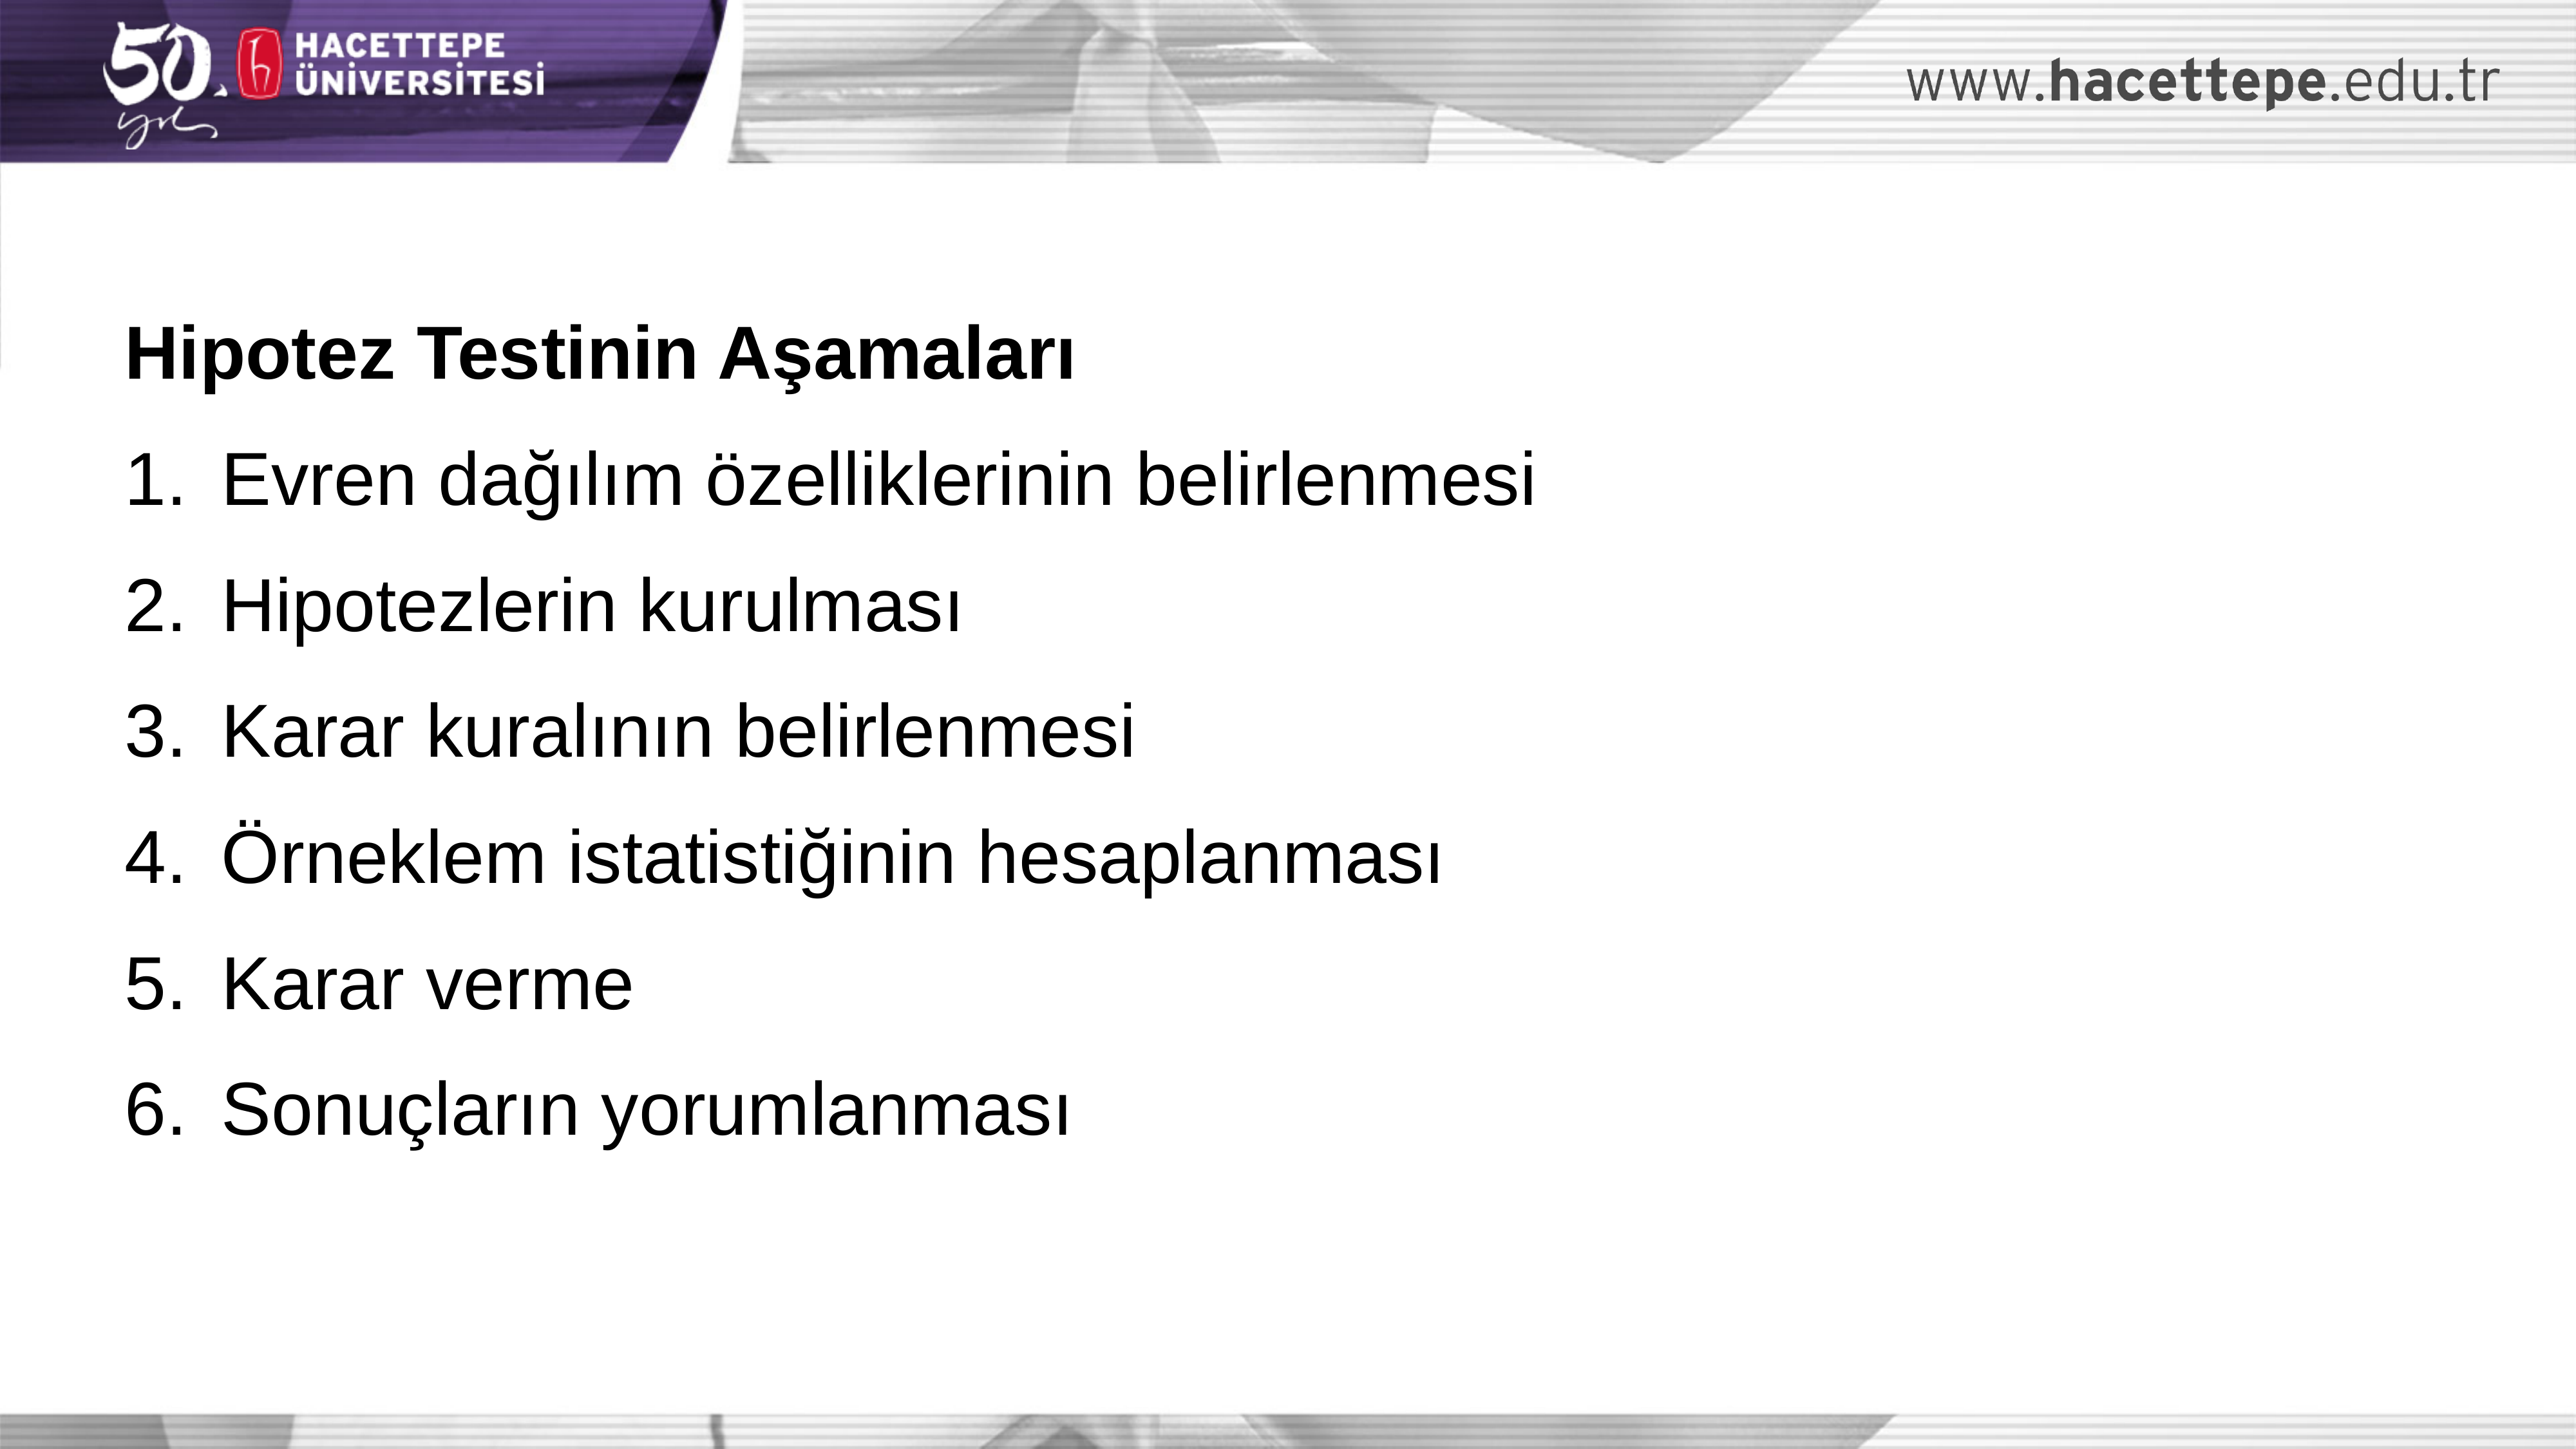

Hipotez Testinin Aşamaları
Evren dağılım özelliklerinin belirlenmesi
Hipotezlerin kurulması
Karar kuralının belirlenmesi
Örneklem istatistiğinin hesaplanması
Karar verme
Sonuçların yorumlanması